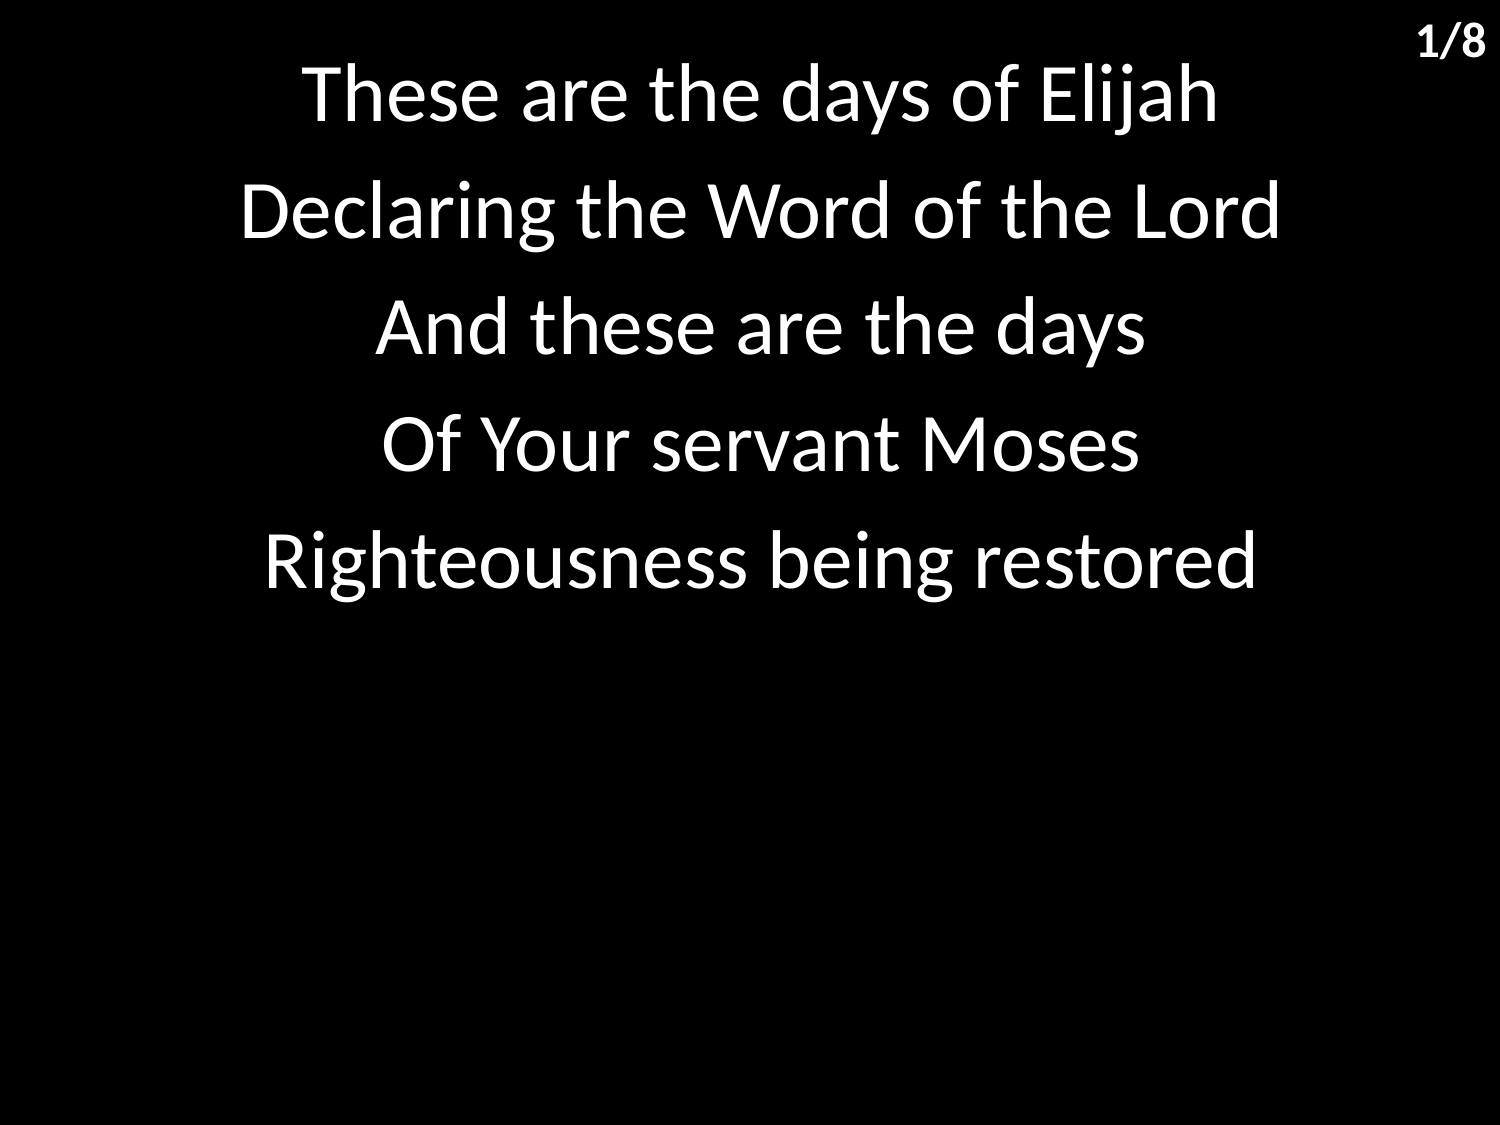

1/8
These are the days of Elijah
Declaring the Word of the Lord
And these are the days
Of Your servant Moses
Righteousness being restored